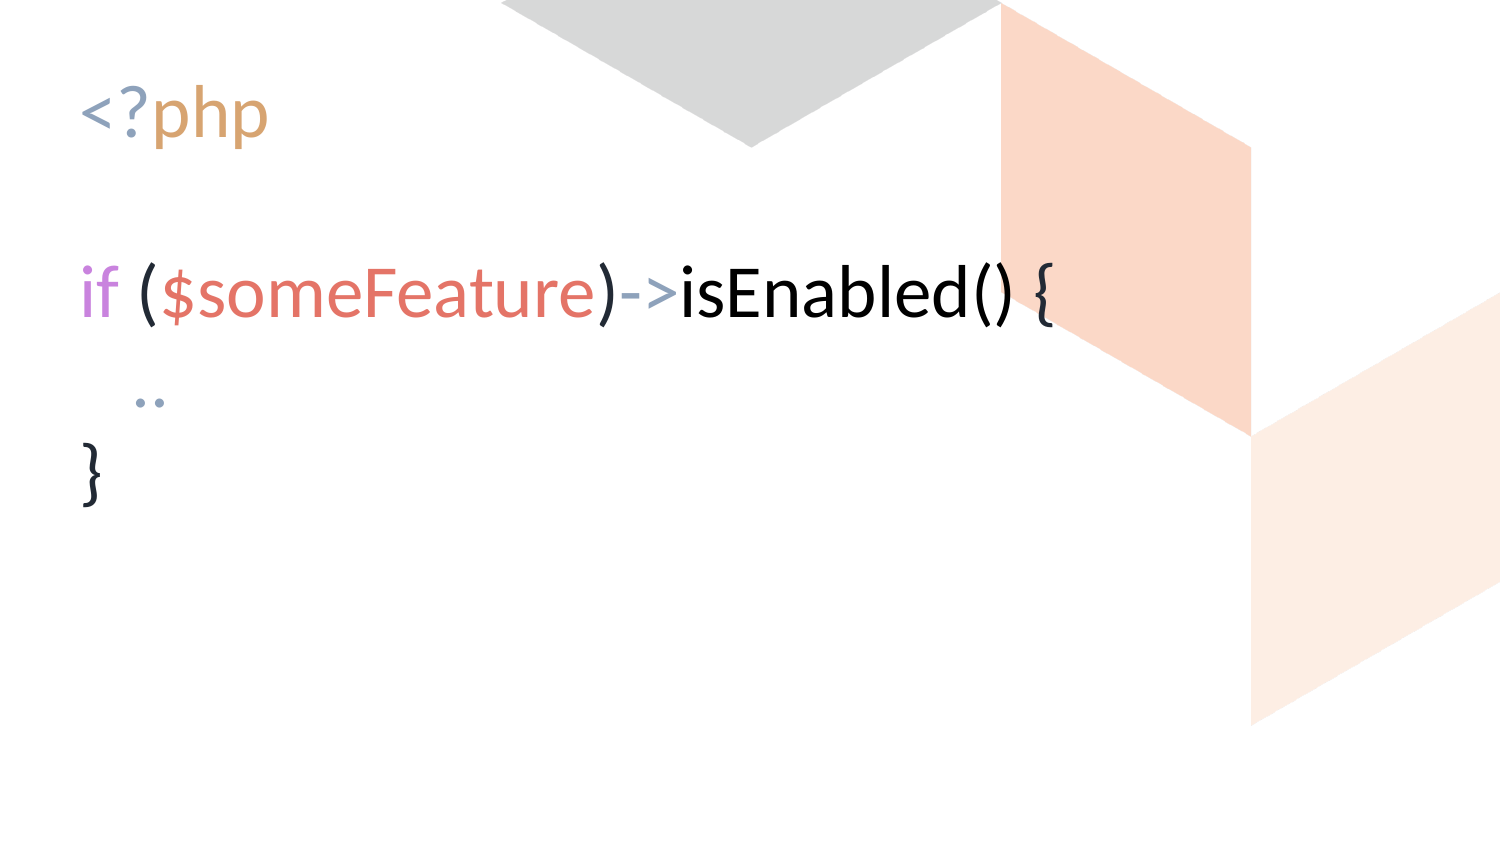

<?php
…
if ($someFeature)->isEnabled() {
…..
}
…